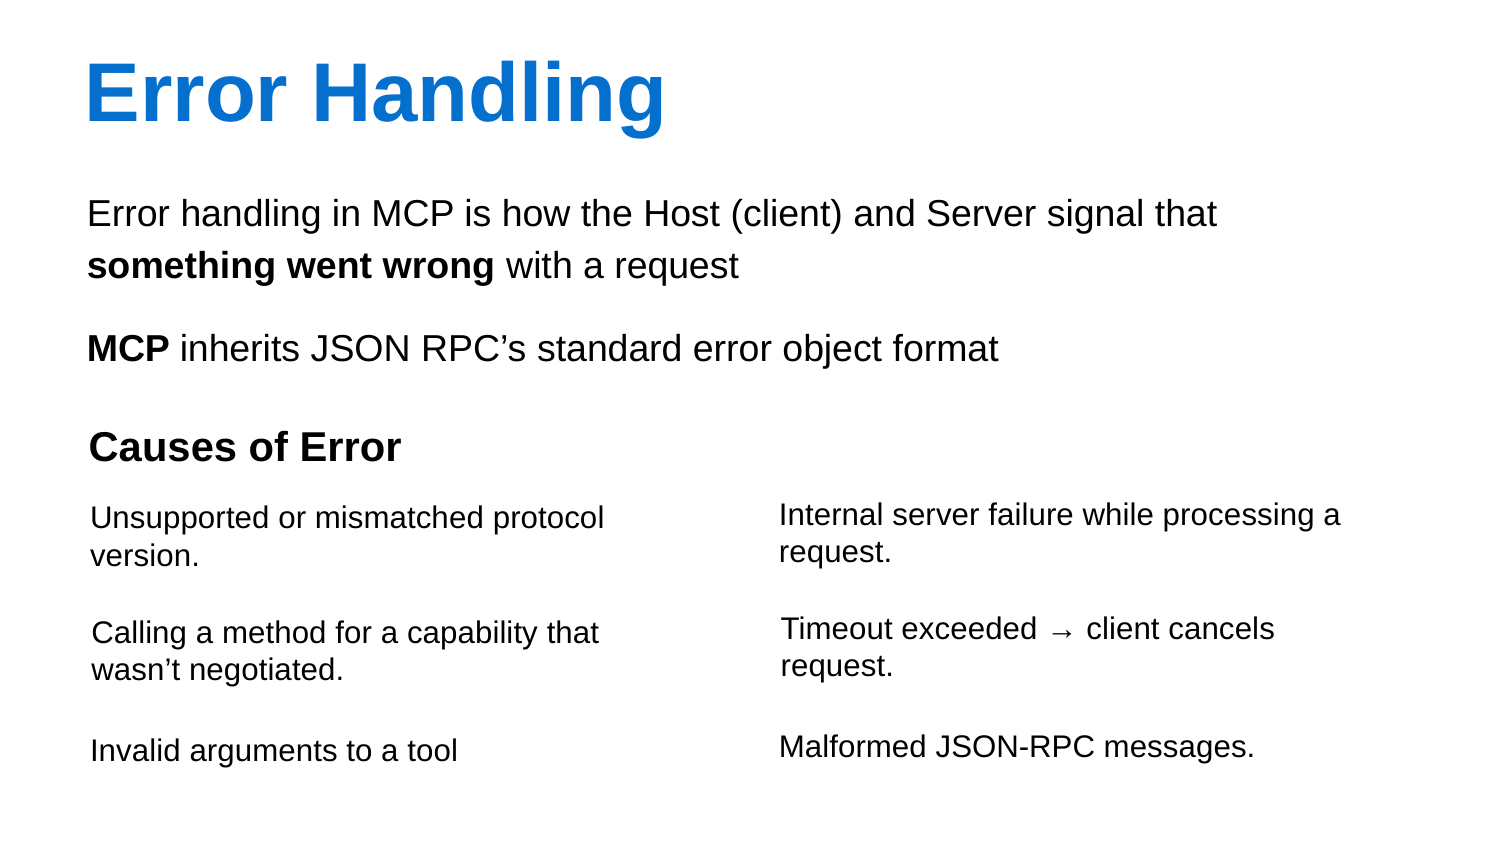

Error Handling
Error handling in MCP is how the Host (client) and Server signal that something went wrong with a request
MCP inherits JSON RPC’s standard error object format
Causes of Error
Internal server failure while processing a request.
Unsupported or mismatched protocol version.
Timeout exceeded → client cancels request.
Calling a method for a capability that wasn’t negotiated.
Malformed JSON-RPC messages.
Invalid arguments to a tool